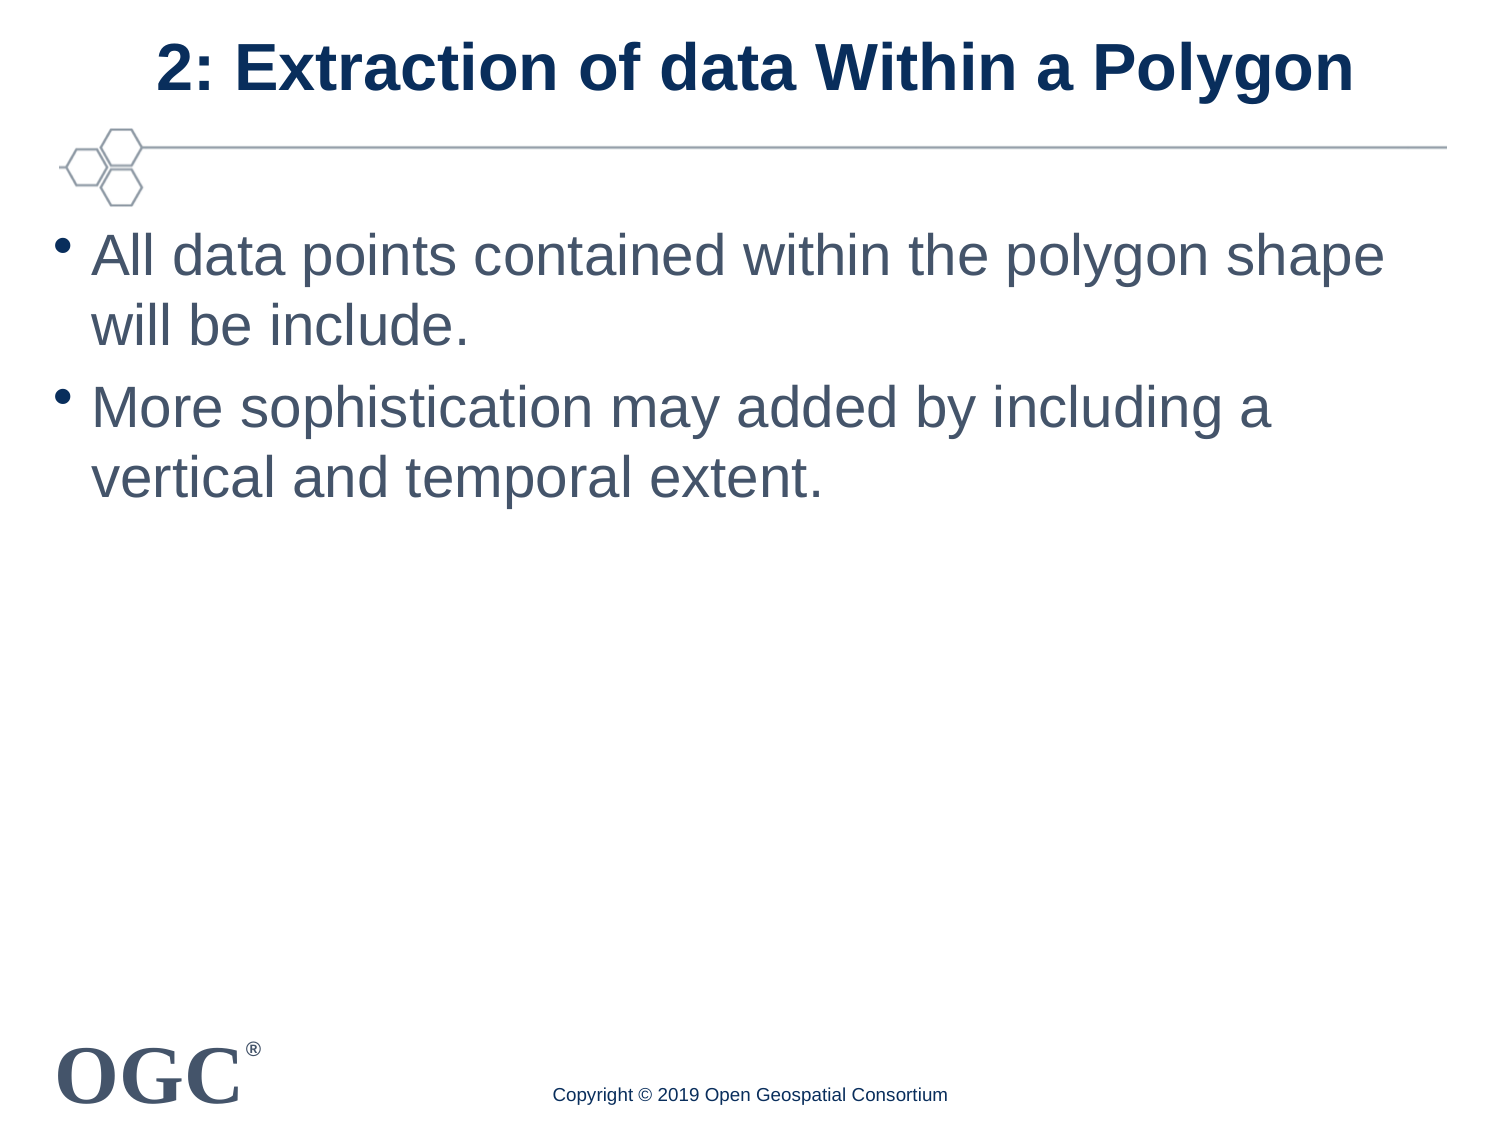

# 2: Extraction of data Within a Polygon
All data points contained within the polygon shape will be include.
More sophistication may added by including a vertical and temporal extent.
Copyright © 2019 Open Geospatial Consortium